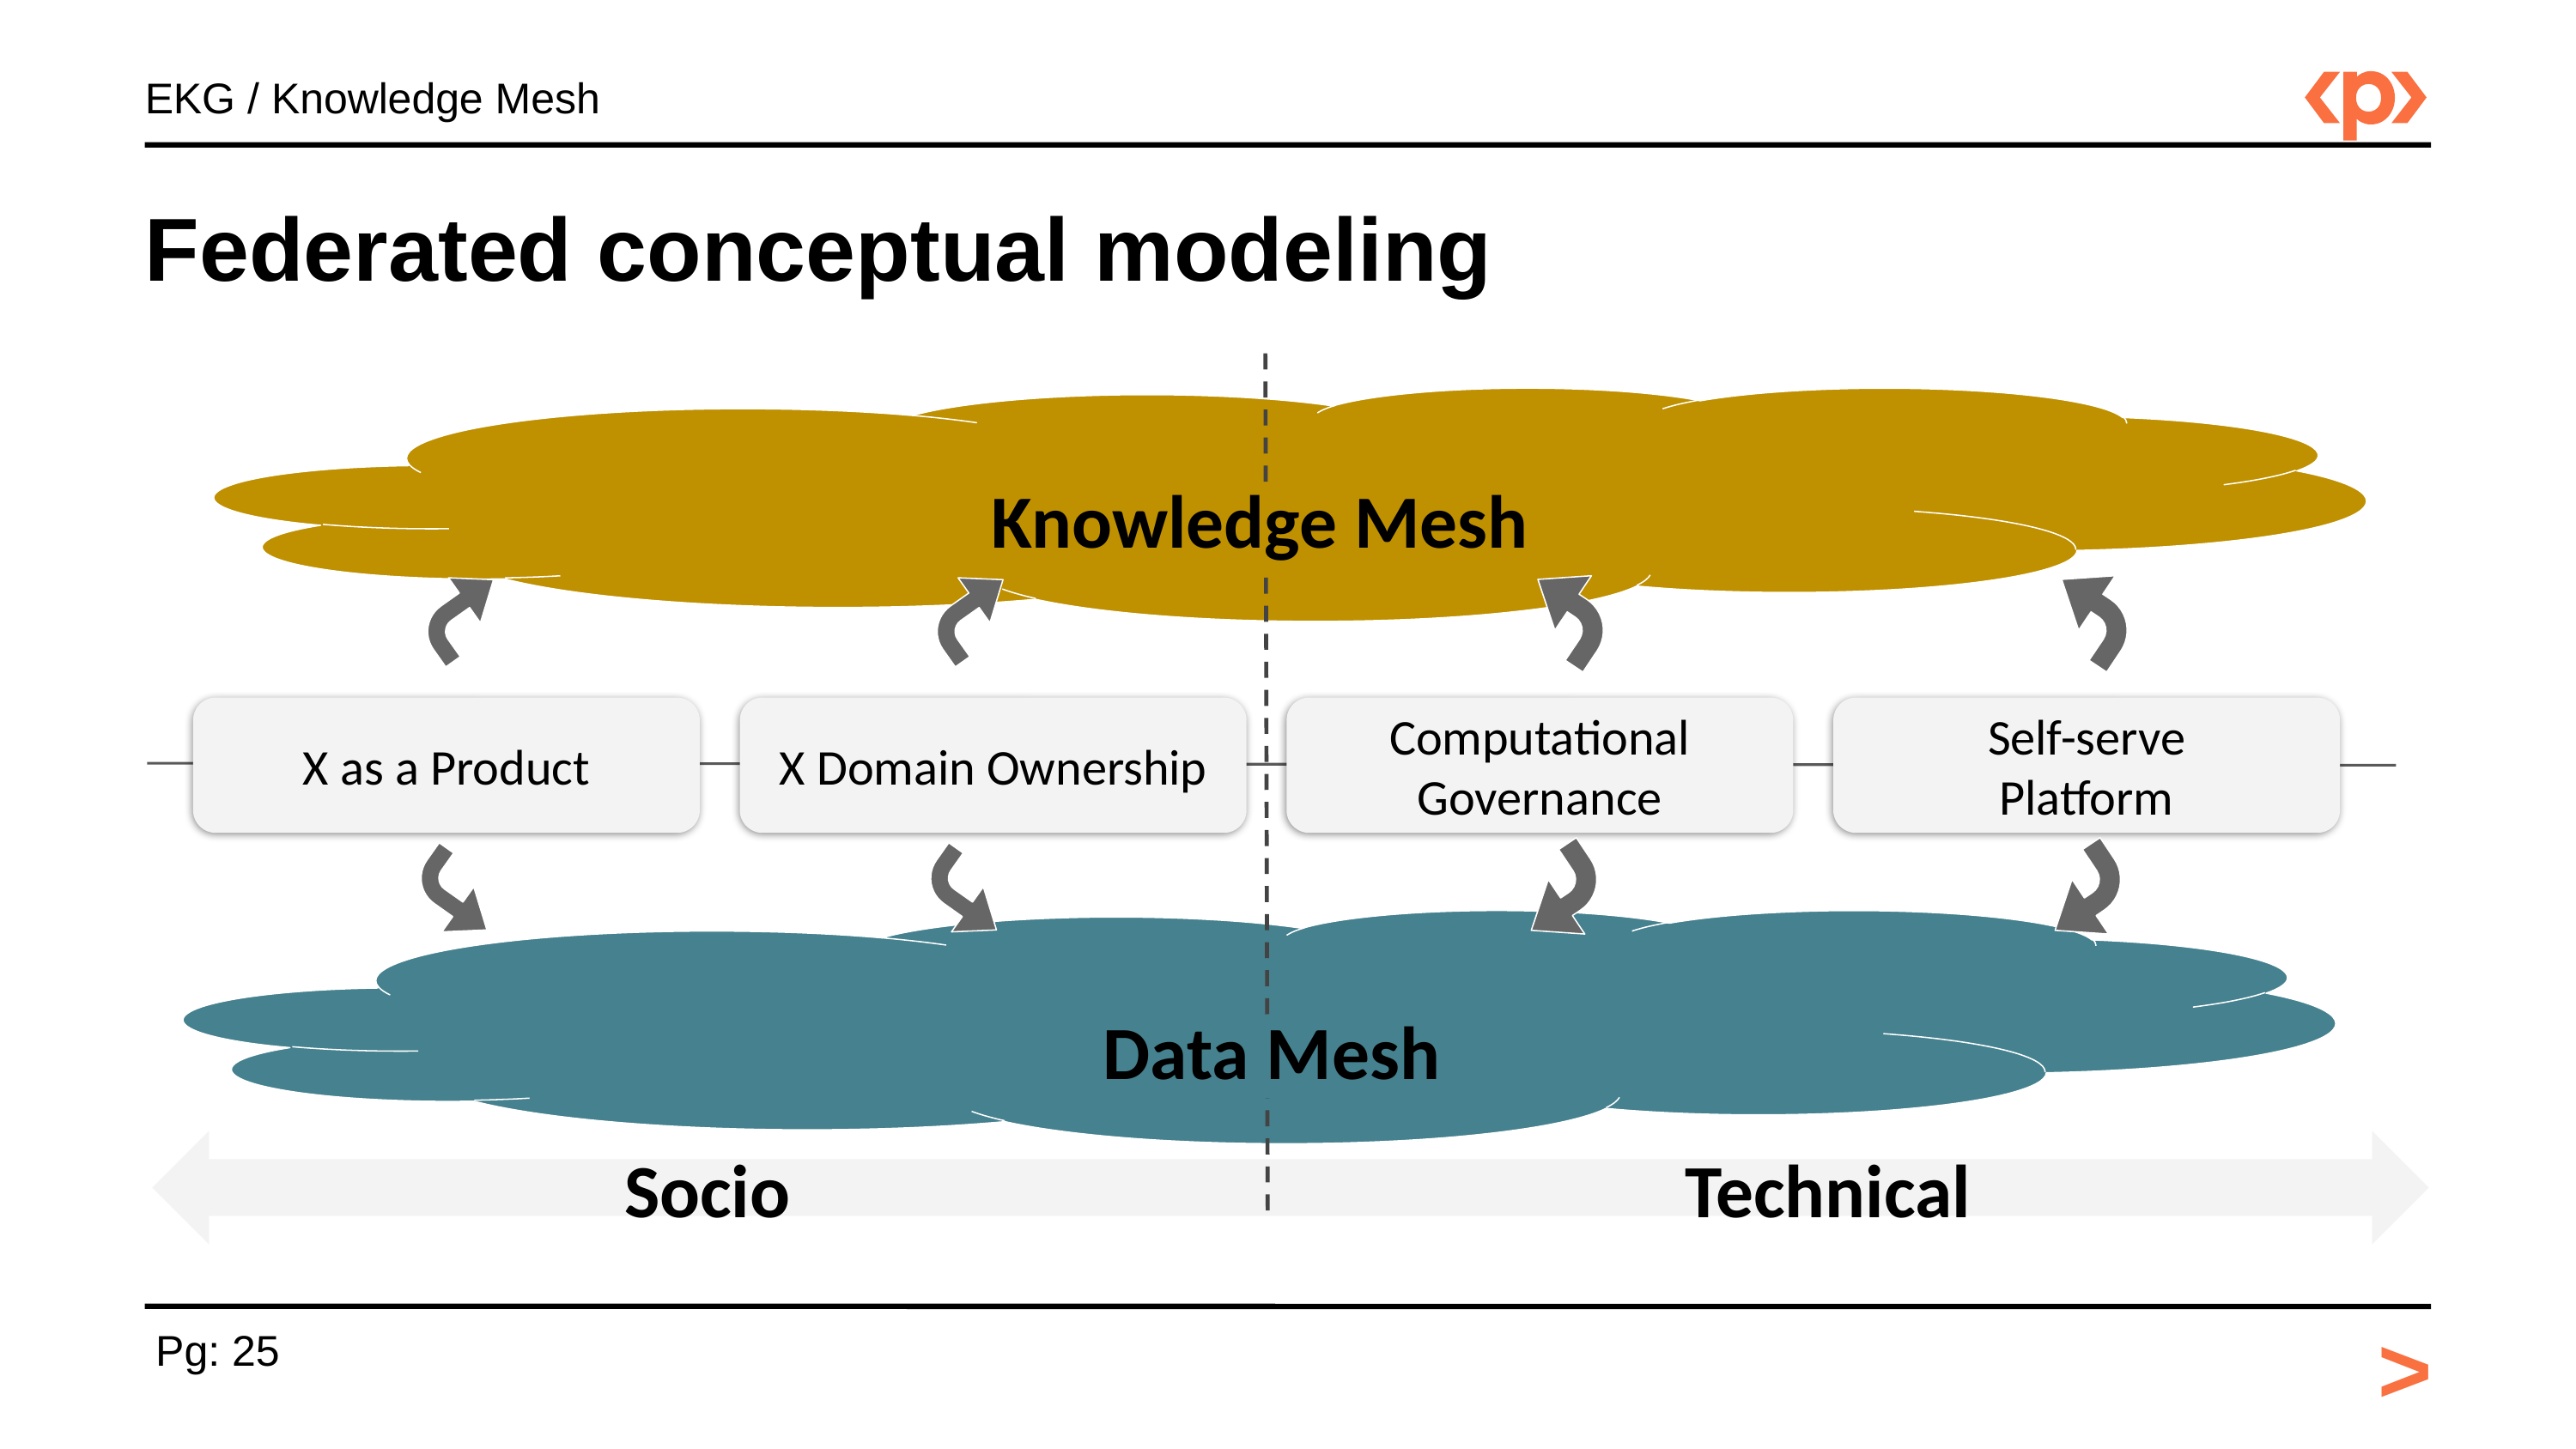

EKG / Knowledge Mesh

Federated conceptual modeling

Knowledge Mesh

X as a Product
X Domain Ownership
Computational Governance
Self-serve
Platform

Data Mesh

Socio
Technical
>

Pg: 25